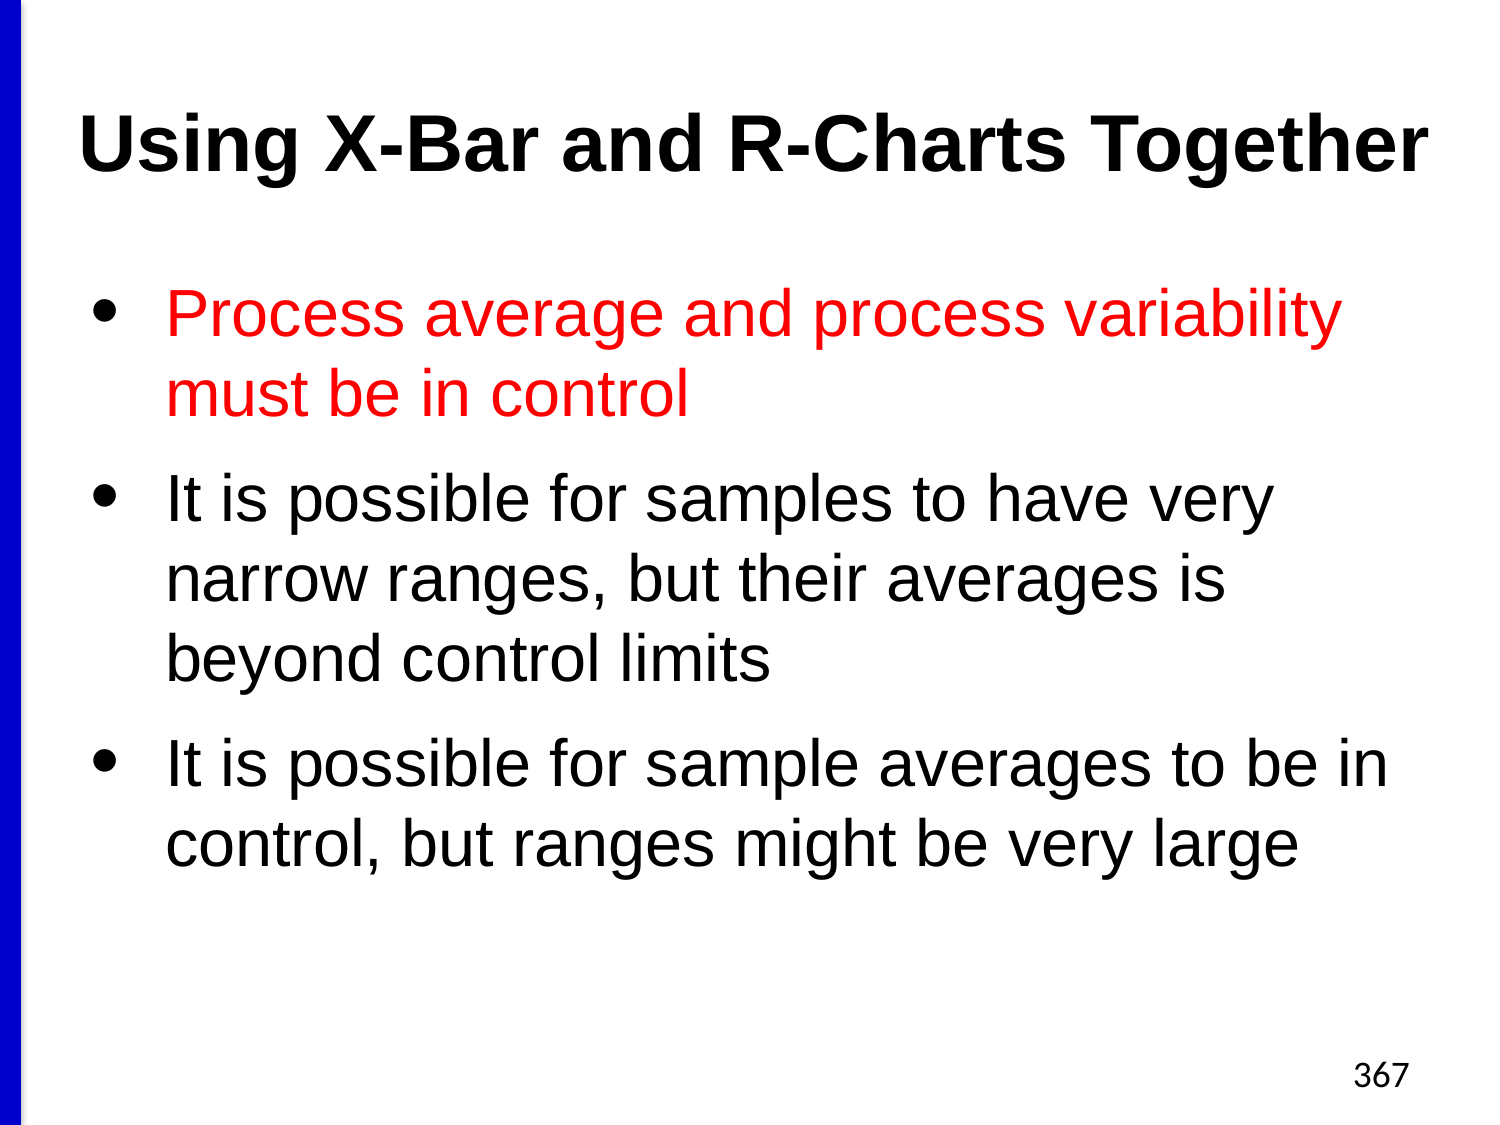

# Using X-Bar and R-Charts Together
Process average and process variability must be in control
It is possible for samples to have very narrow ranges, but their averages is beyond control limits
It is possible for sample averages to be in control, but ranges might be very large
367